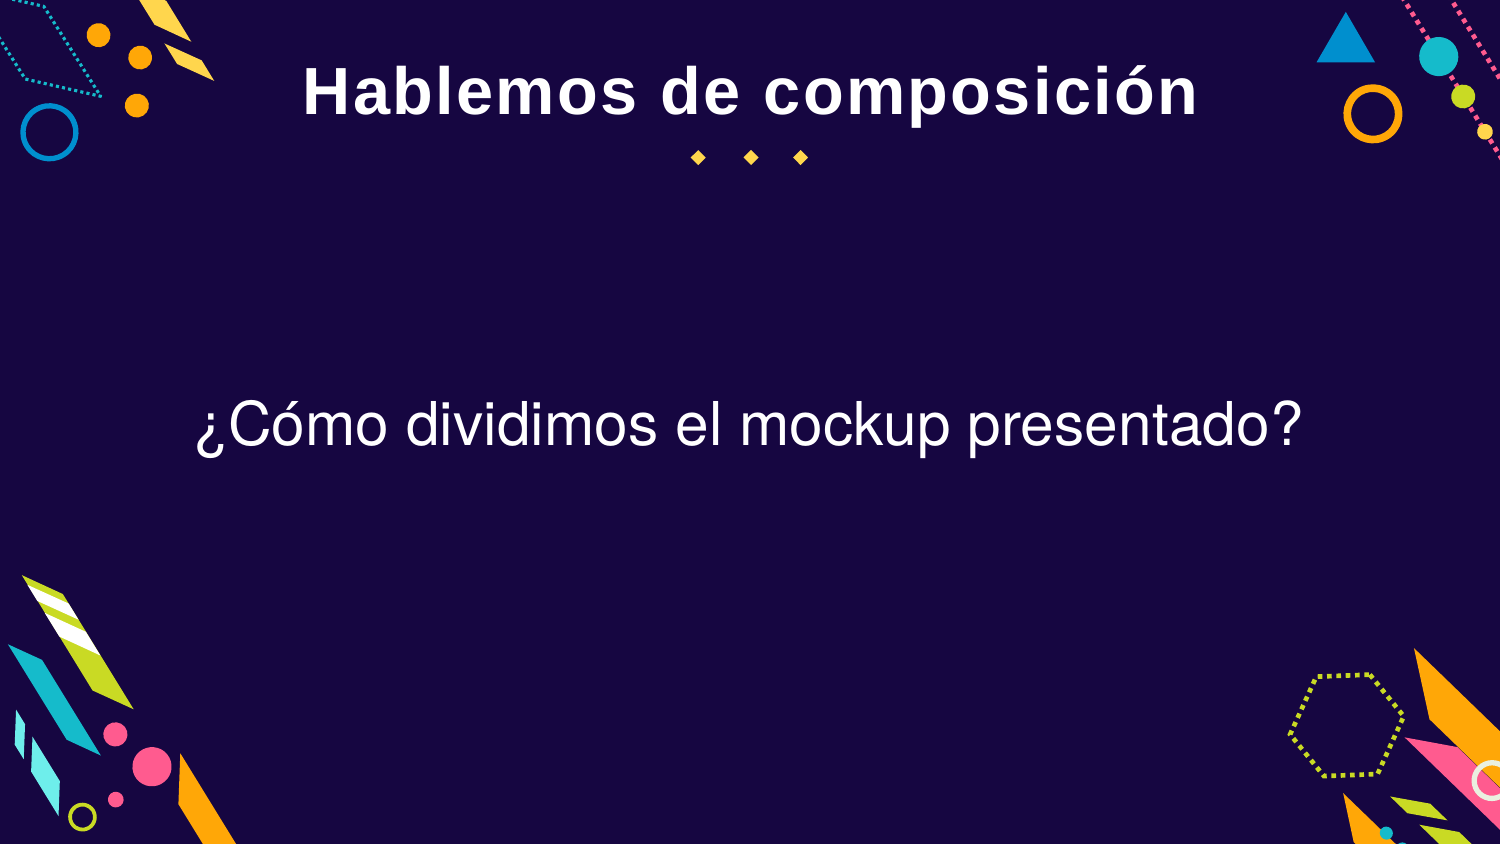

Hablemos de composición

¿Cómo dividimos el mockup presentado?